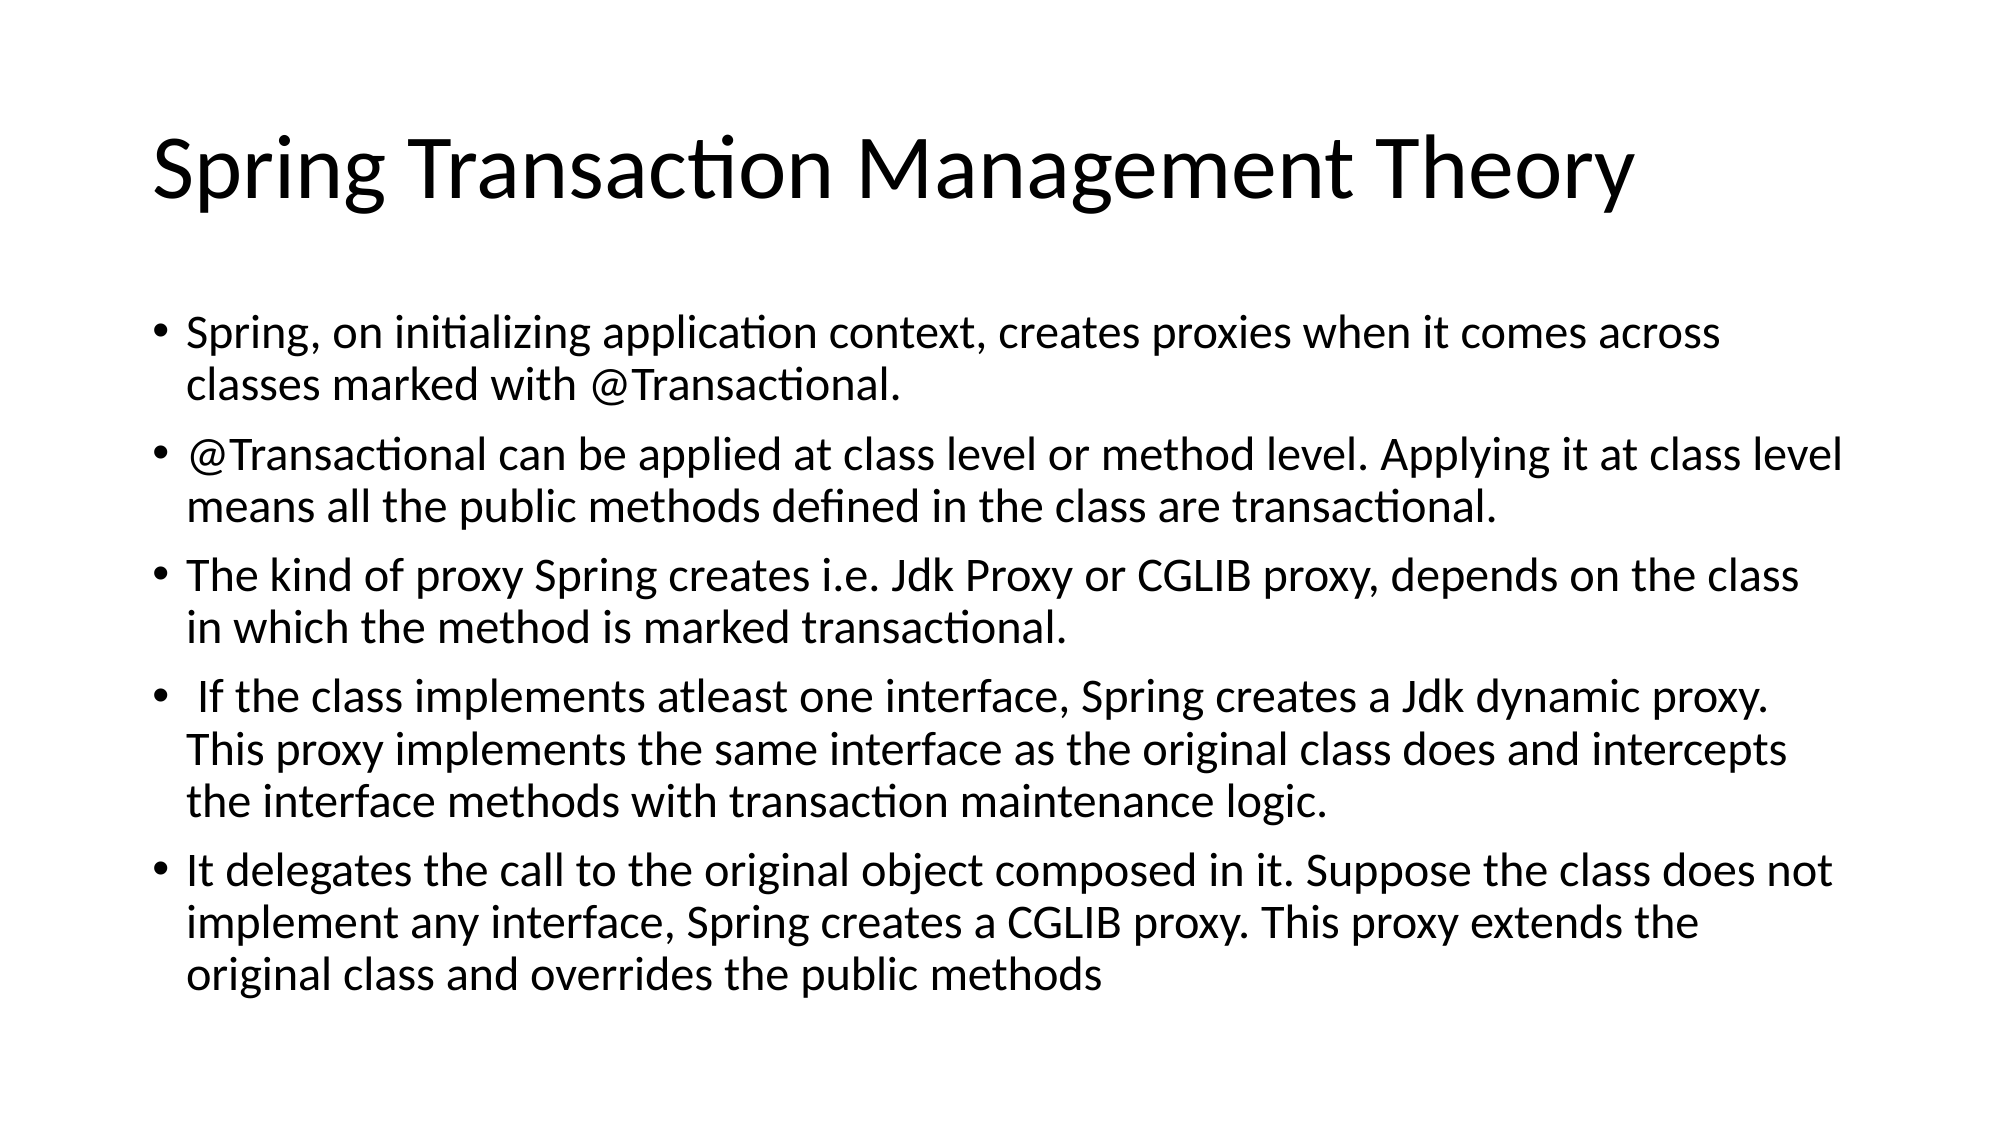

# Spring Transaction Management Theory
Spring, on initializing application context, creates proxies when it comes across classes marked with @Transactional.
@Transactional can be applied at class level or method level. Applying it at class level means all the public methods defined in the class are transactional.
The kind of proxy Spring creates i.e. Jdk Proxy or CGLIB proxy, depends on the class in which the method is marked transactional.
 If the class implements atleast one interface, Spring creates a Jdk dynamic proxy. This proxy implements the same interface as the original class does and intercepts the interface methods with transaction maintenance logic.
It delegates the call to the original object composed in it. Suppose the class does not implement any interface, Spring creates a CGLIB proxy. This proxy extends the original class and overrides the public methods